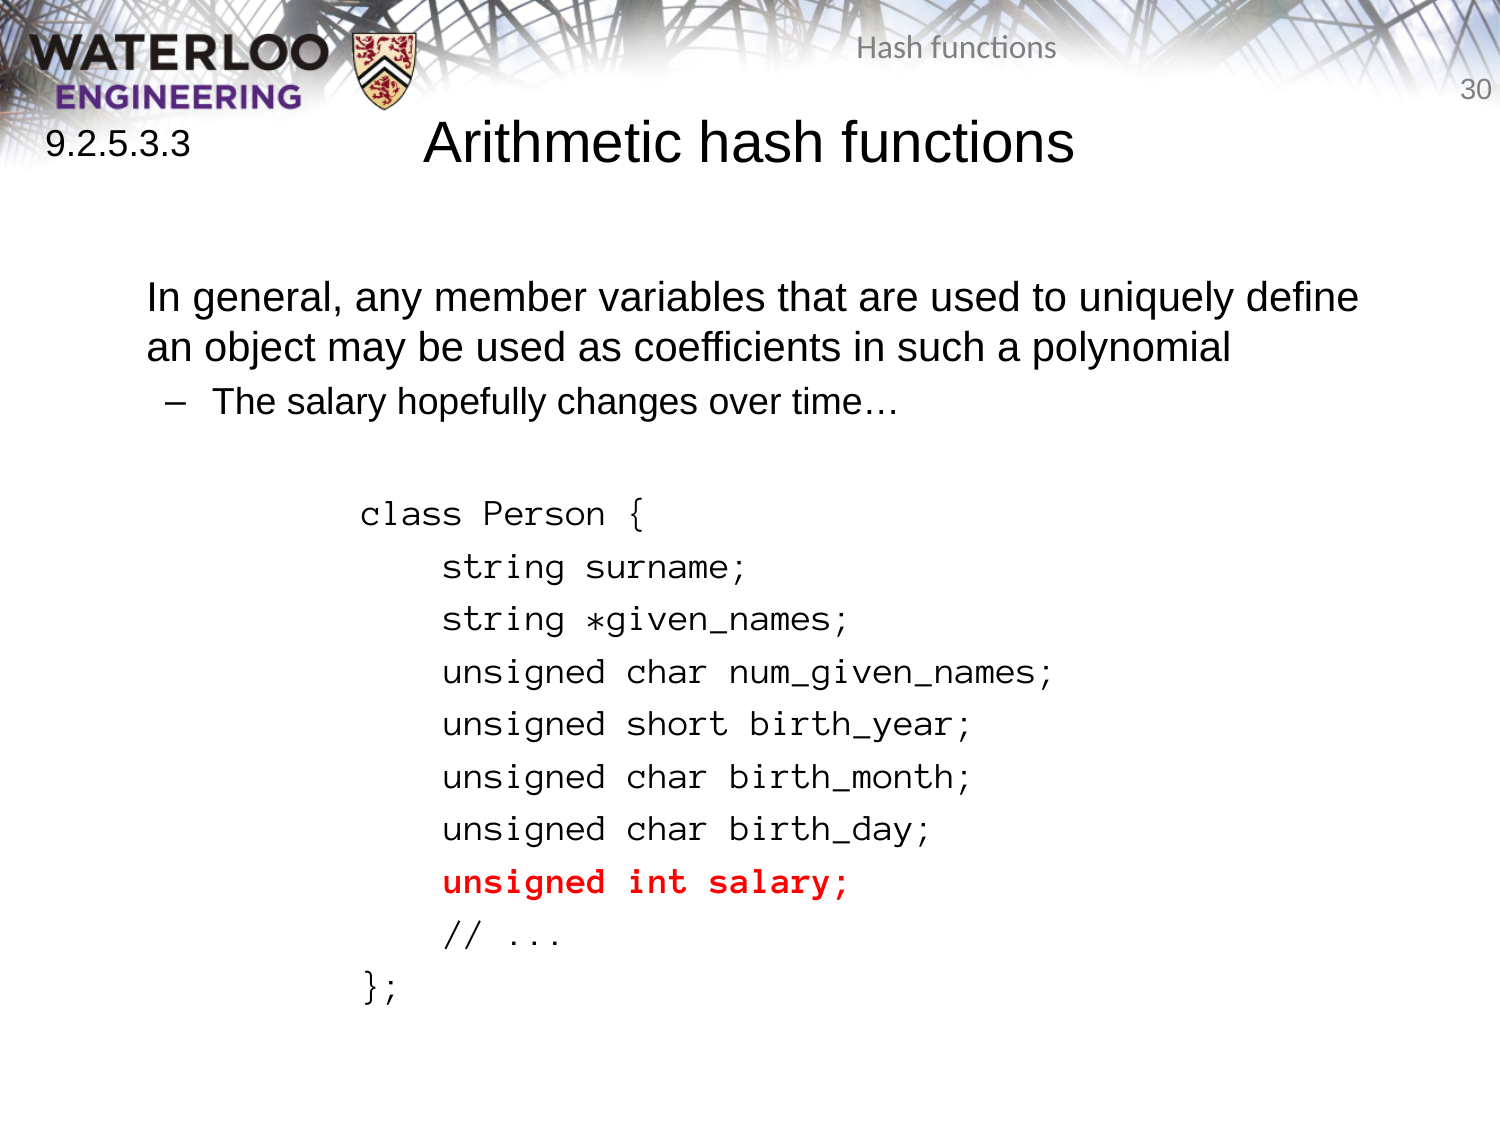

# Arithmetic hash functions
9.2.5.3.3
	In general, any member variables that are used to uniquely define an object may be used as coefficients in such a polynomial
The salary hopefully changes over time…

		class Person {
		    string surname;
		    string *given_names;
		    unsigned char num_given_names;
		    unsigned short birth_year;
		    unsigned char birth_month;
		    unsigned char birth_day;
		    unsigned int salary;
		    // ...
		};